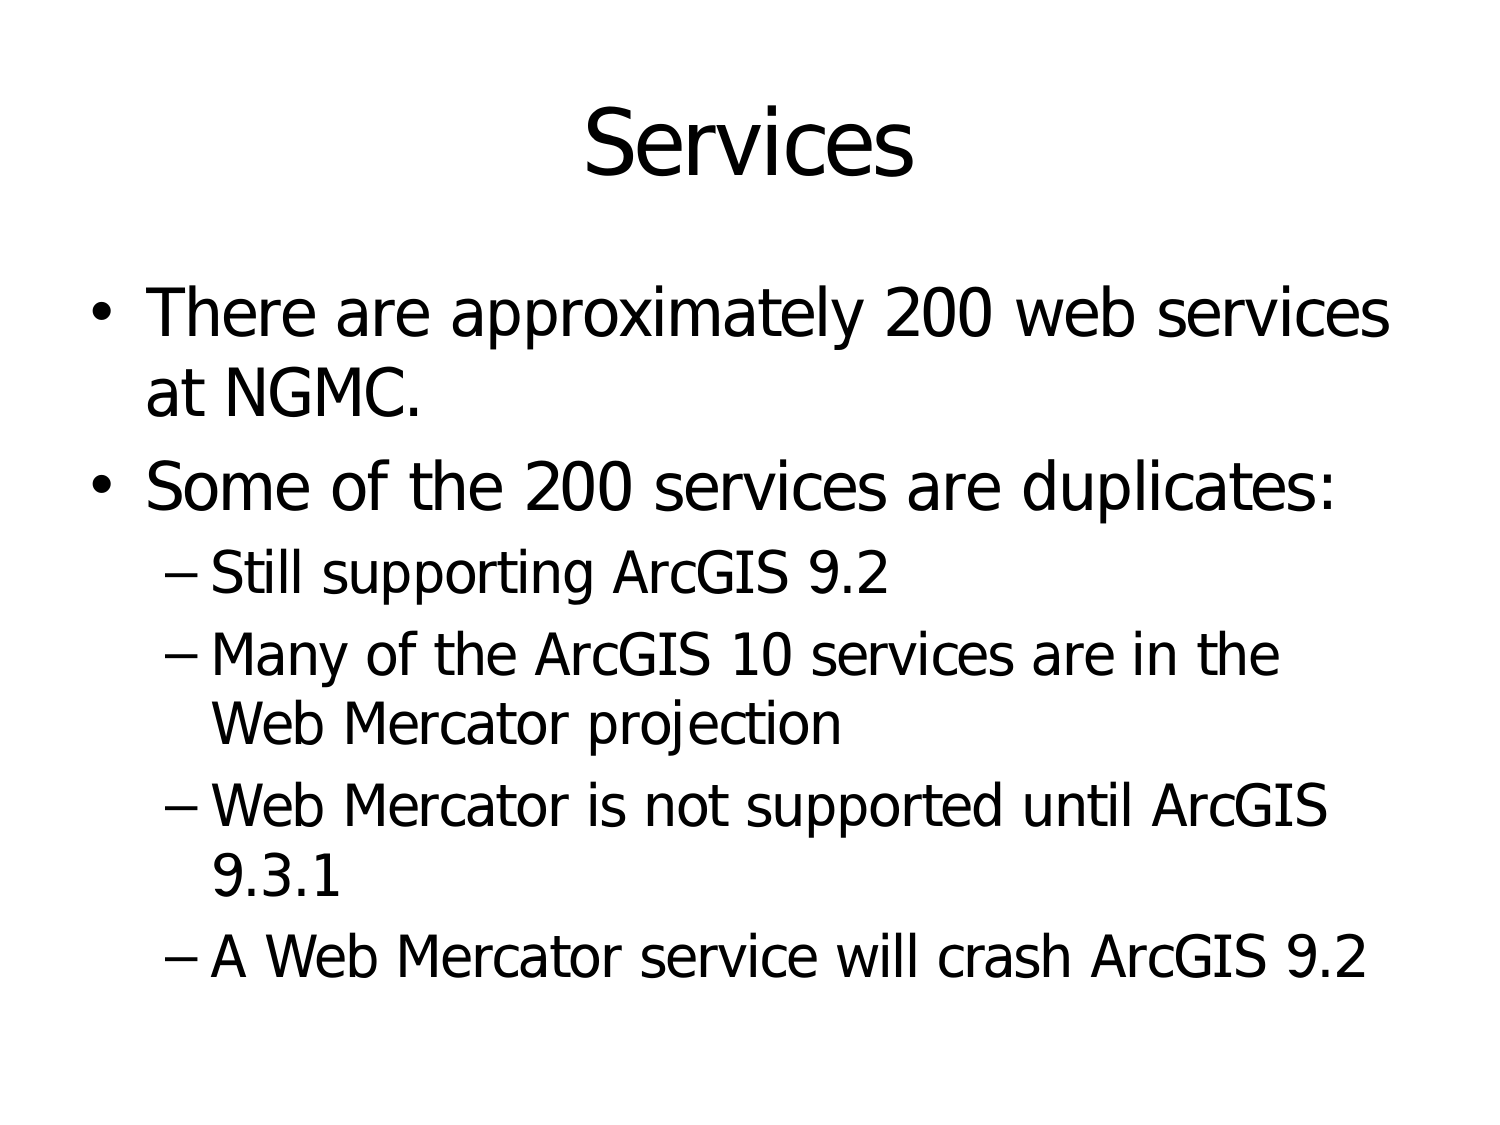

# Services
There are approximately 200 web services at NGMC.
Some of the 200 services are duplicates:
Still supporting ArcGIS 9.2
Many of the ArcGIS 10 services are in the Web Mercator projection
Web Mercator is not supported until ArcGIS 9.3.1
A Web Mercator service will crash ArcGIS 9.2